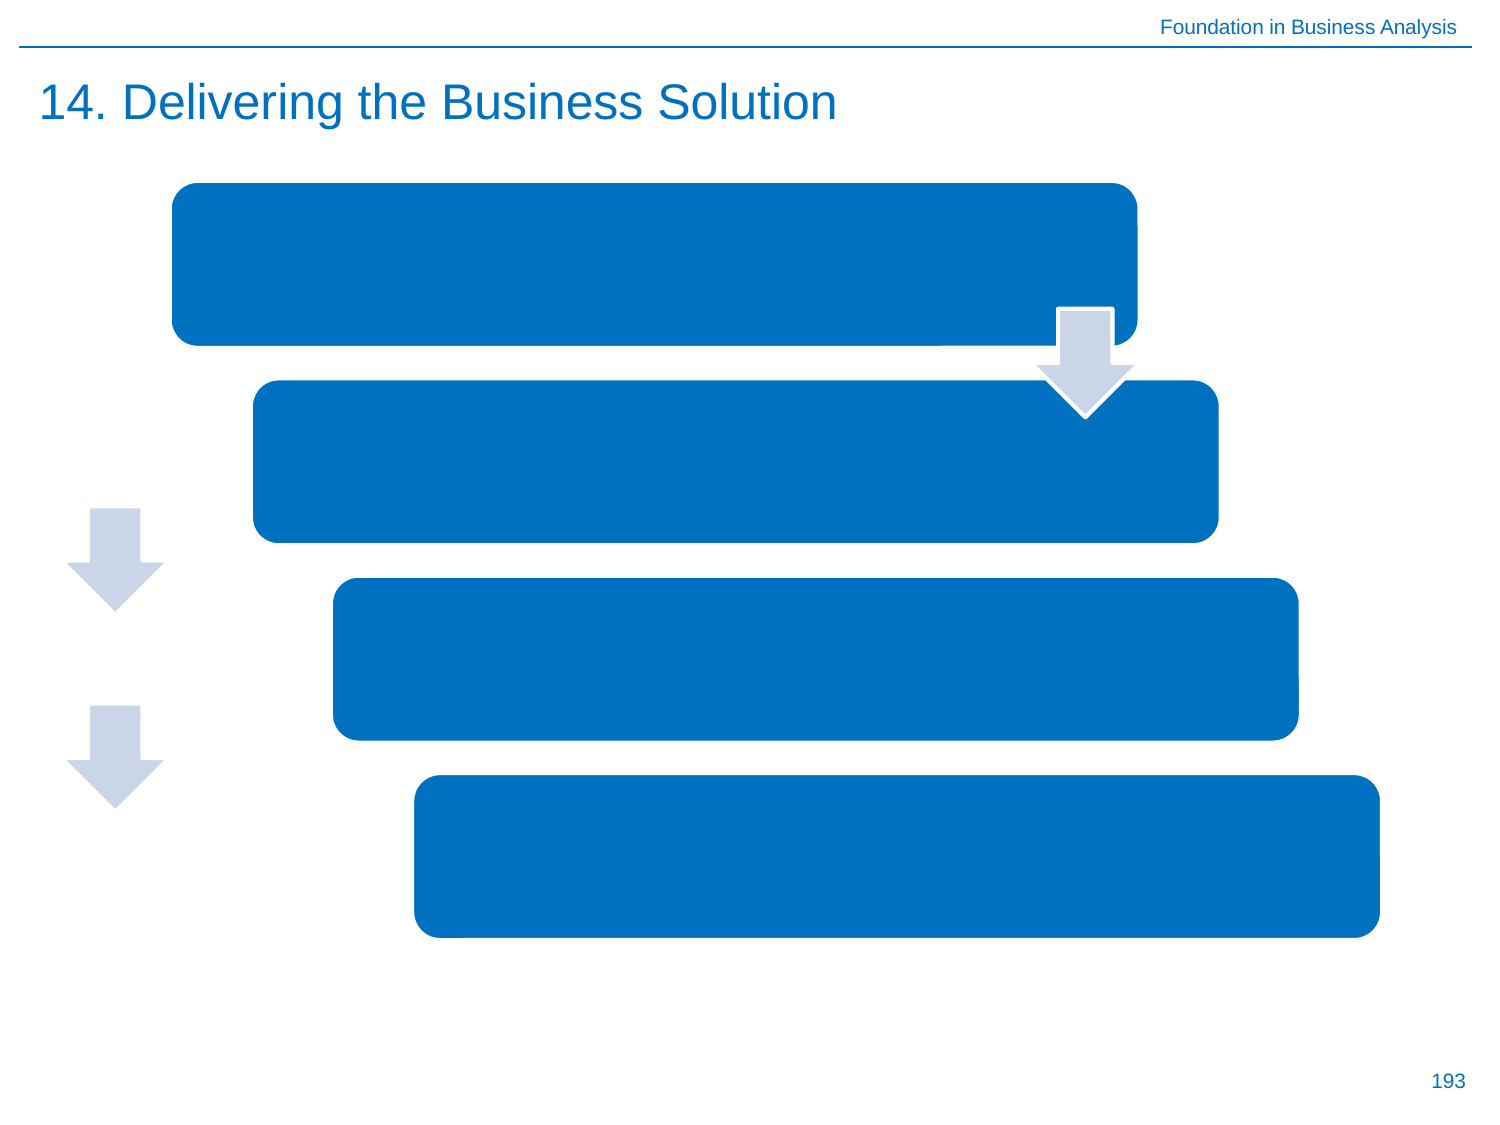

# 14. Delivering the Business Solution
Realisation stage